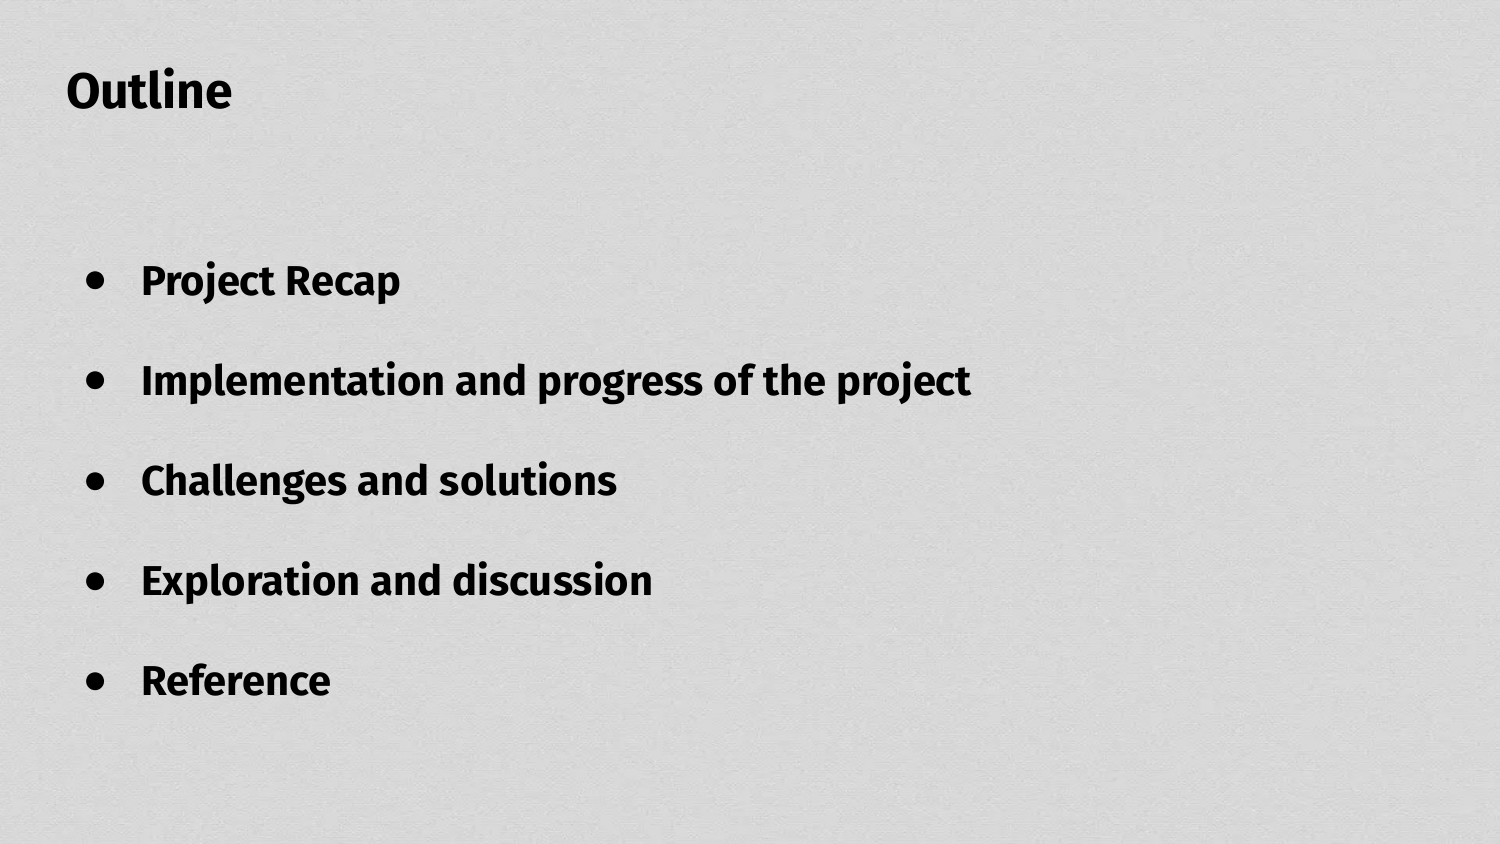

# Outline

Project Recap
Implementation and progress of the project
Challenges and solutions
Exploration and discussion
Reference